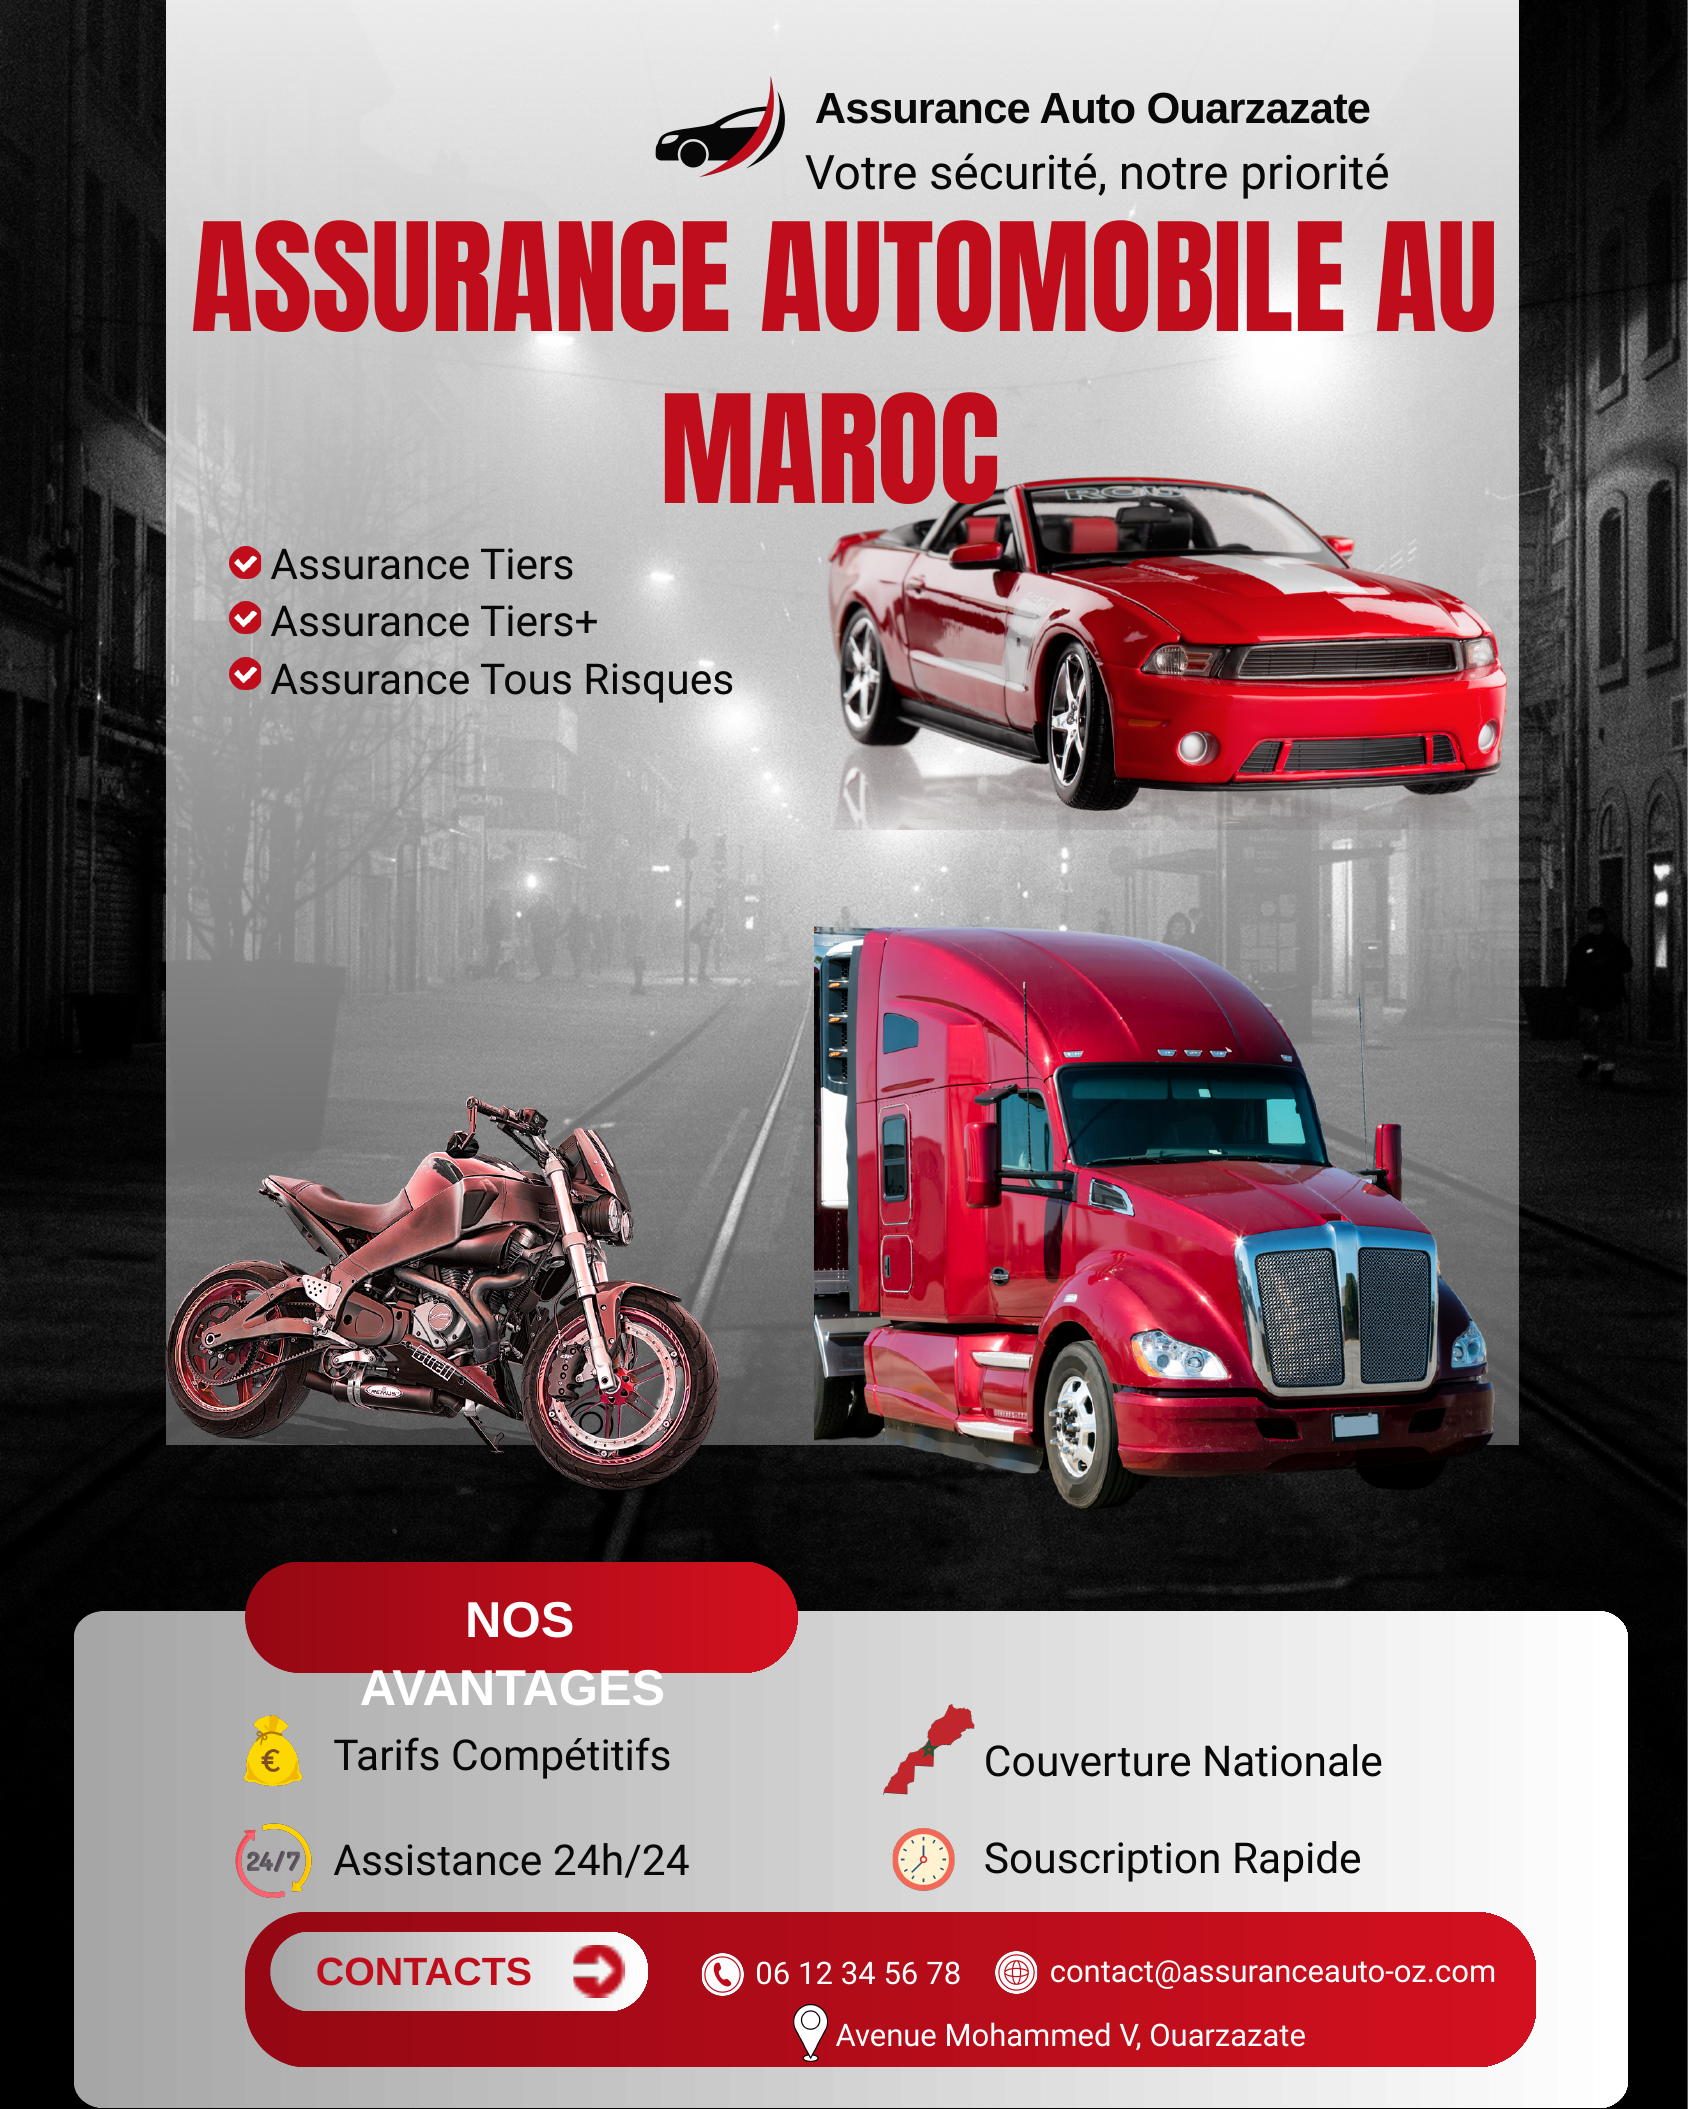

Assurance Auto Ouarzazate
 Votre sécurité, notre priorité
ASSURANCE AUTOMOBILE AU MAROC

Assurance Tiers
Assurance Tiers+
Assurance Tous Risques

NOS AVANTAGES

Tarifs Compétitifs
Couverture Nationale

Souscription Rapide
Assistance 24h/24

CONTACTS

contact@assuranceauto-oz.com
06 12 34 56 78

 Avenue Mohammed V, Ouarzazate